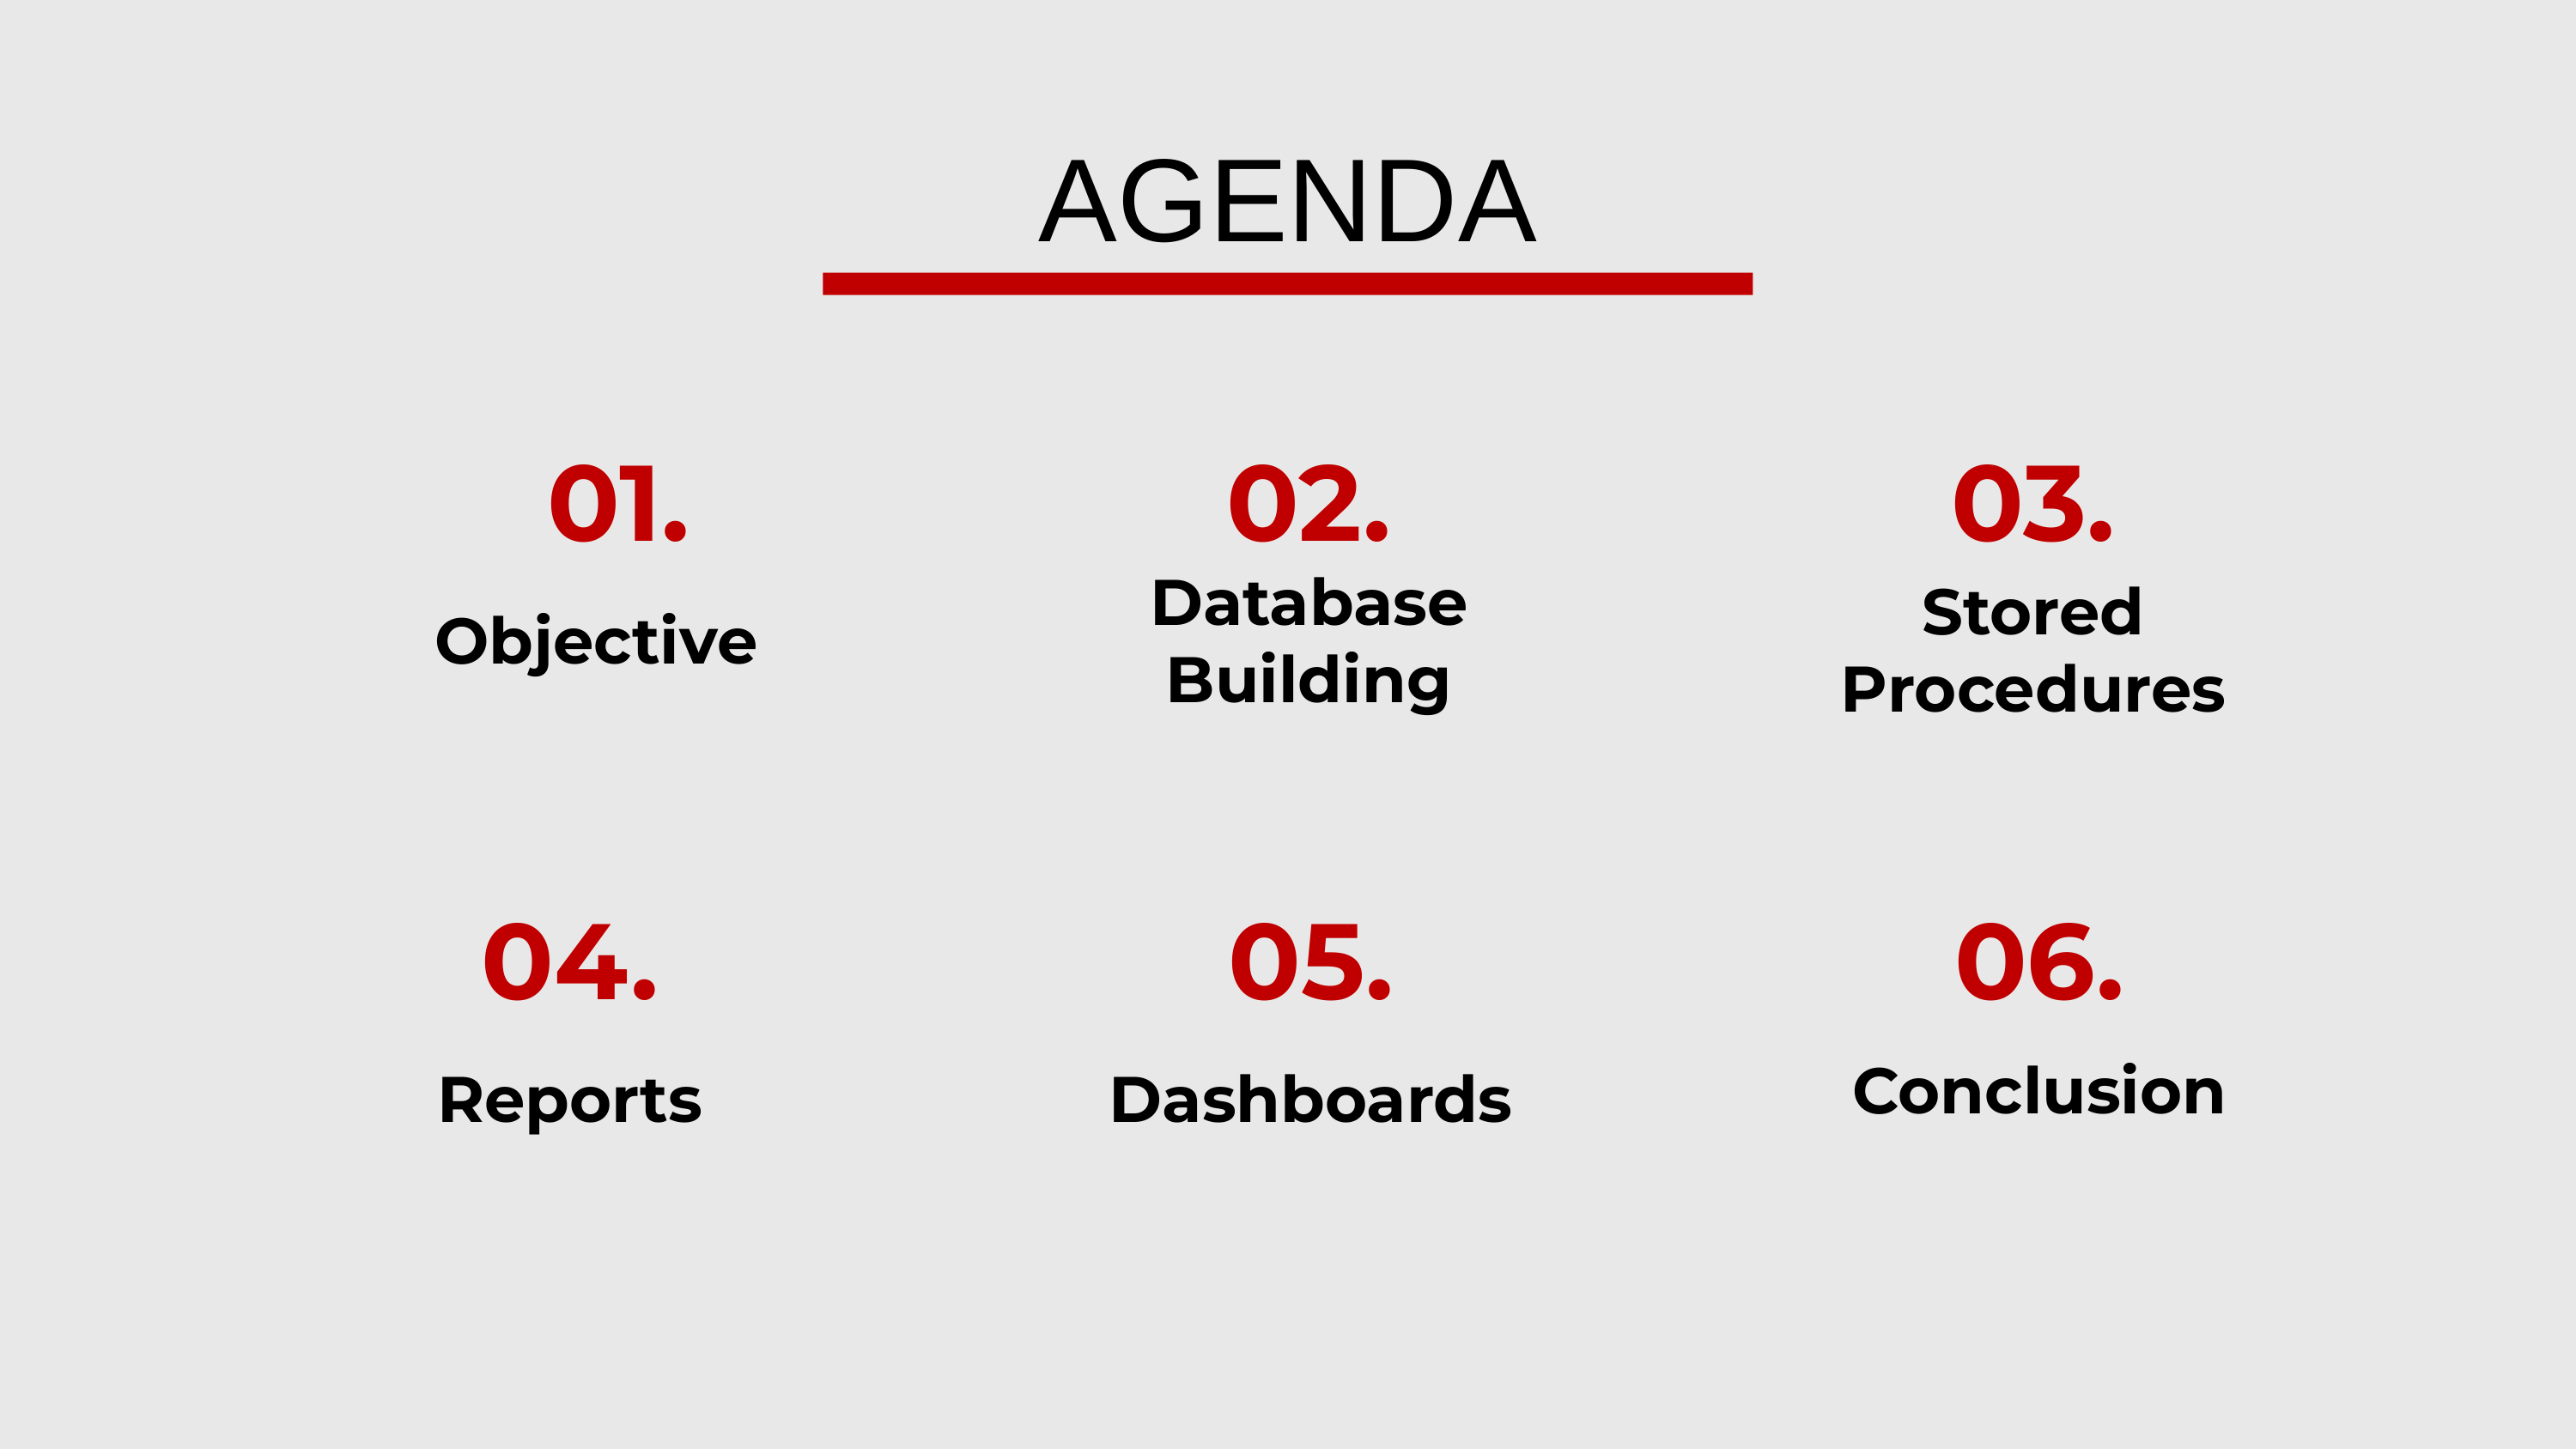

AGENDA

01.
02.
03.
Objective
Database Building
Stored Procedures
04.
05.
06.
Reports
Dashboards
Conclusion